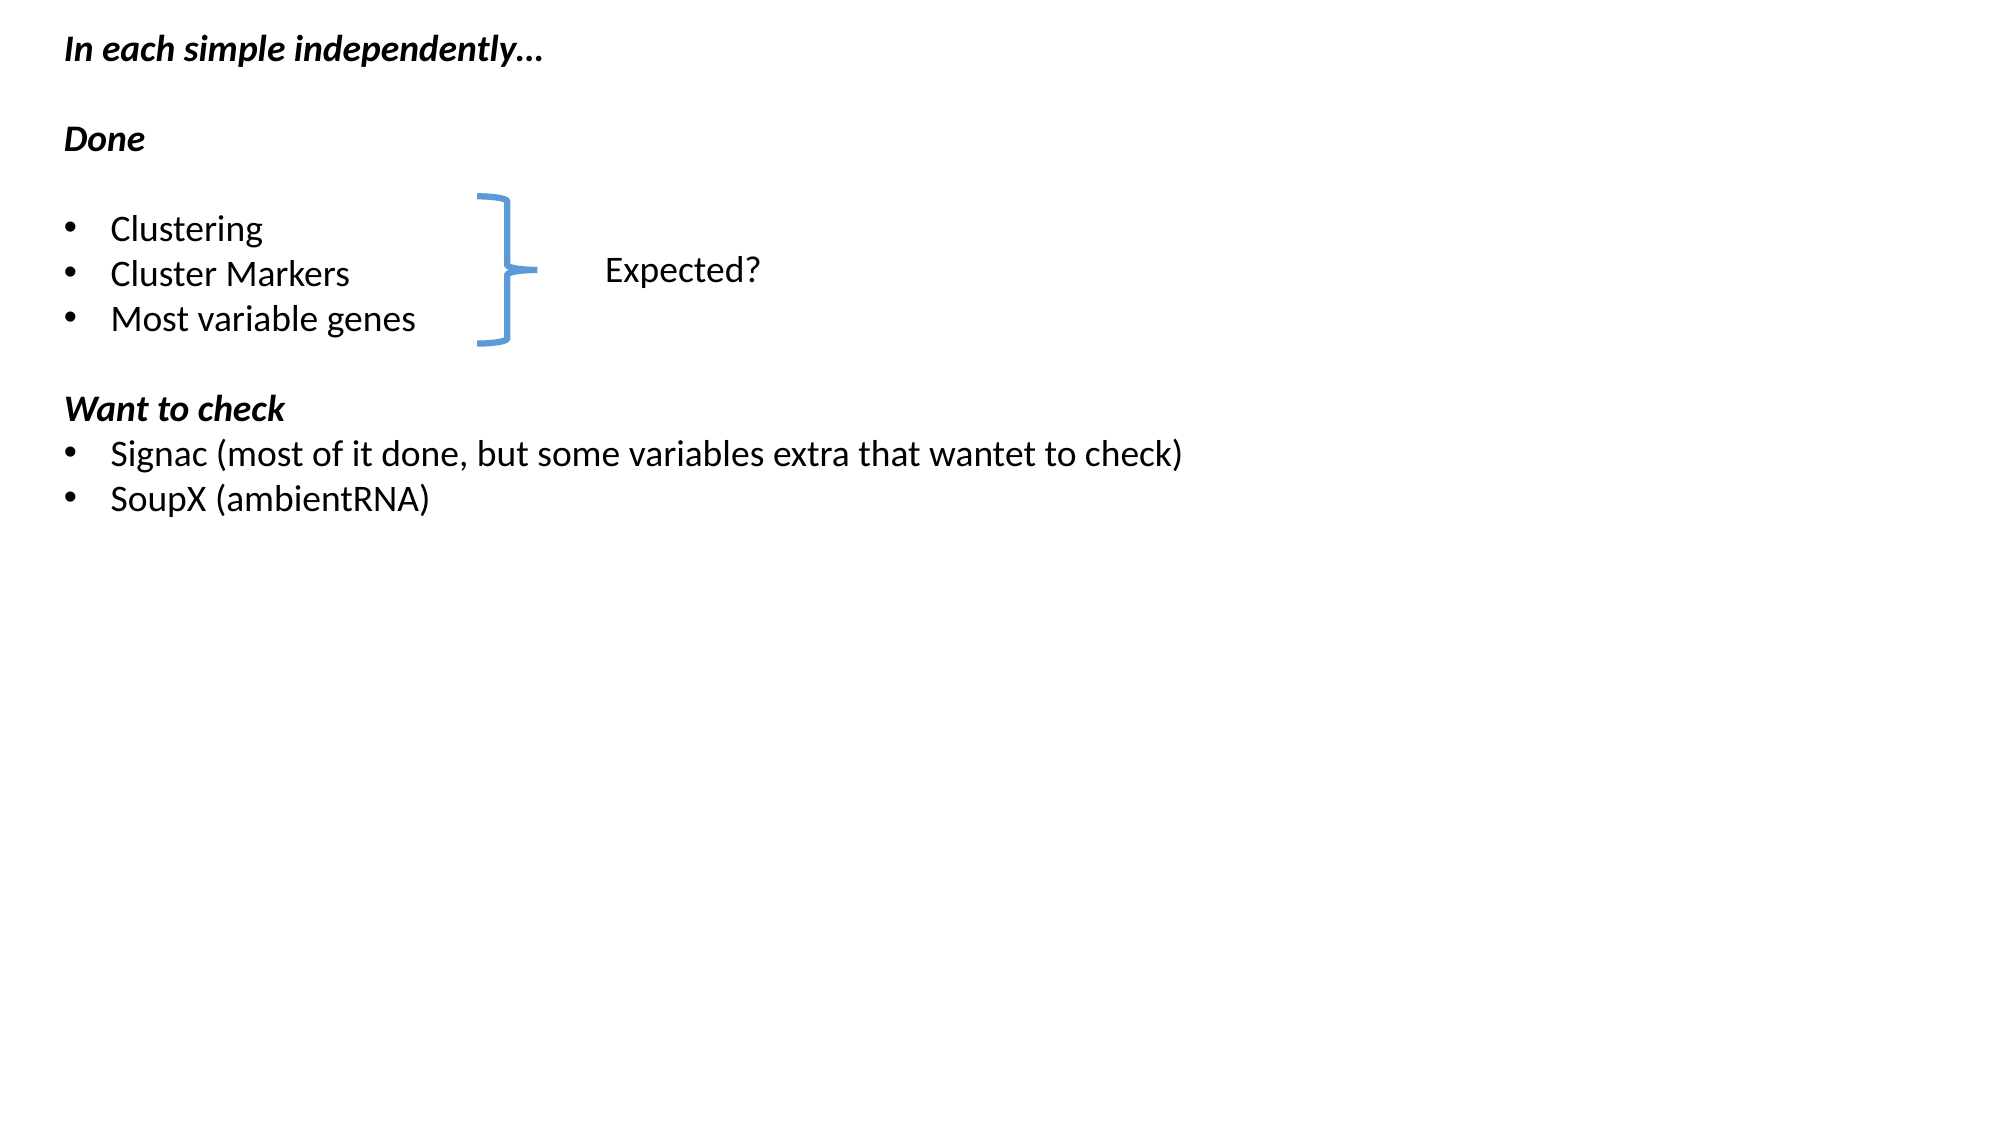

In each simple independently…

Done

Clustering
Cluster Markers
Most variable genes

Want to check
Signac (most of it done, but some variables extra that wantet to check)
SoupX (ambientRNA)

Expected?